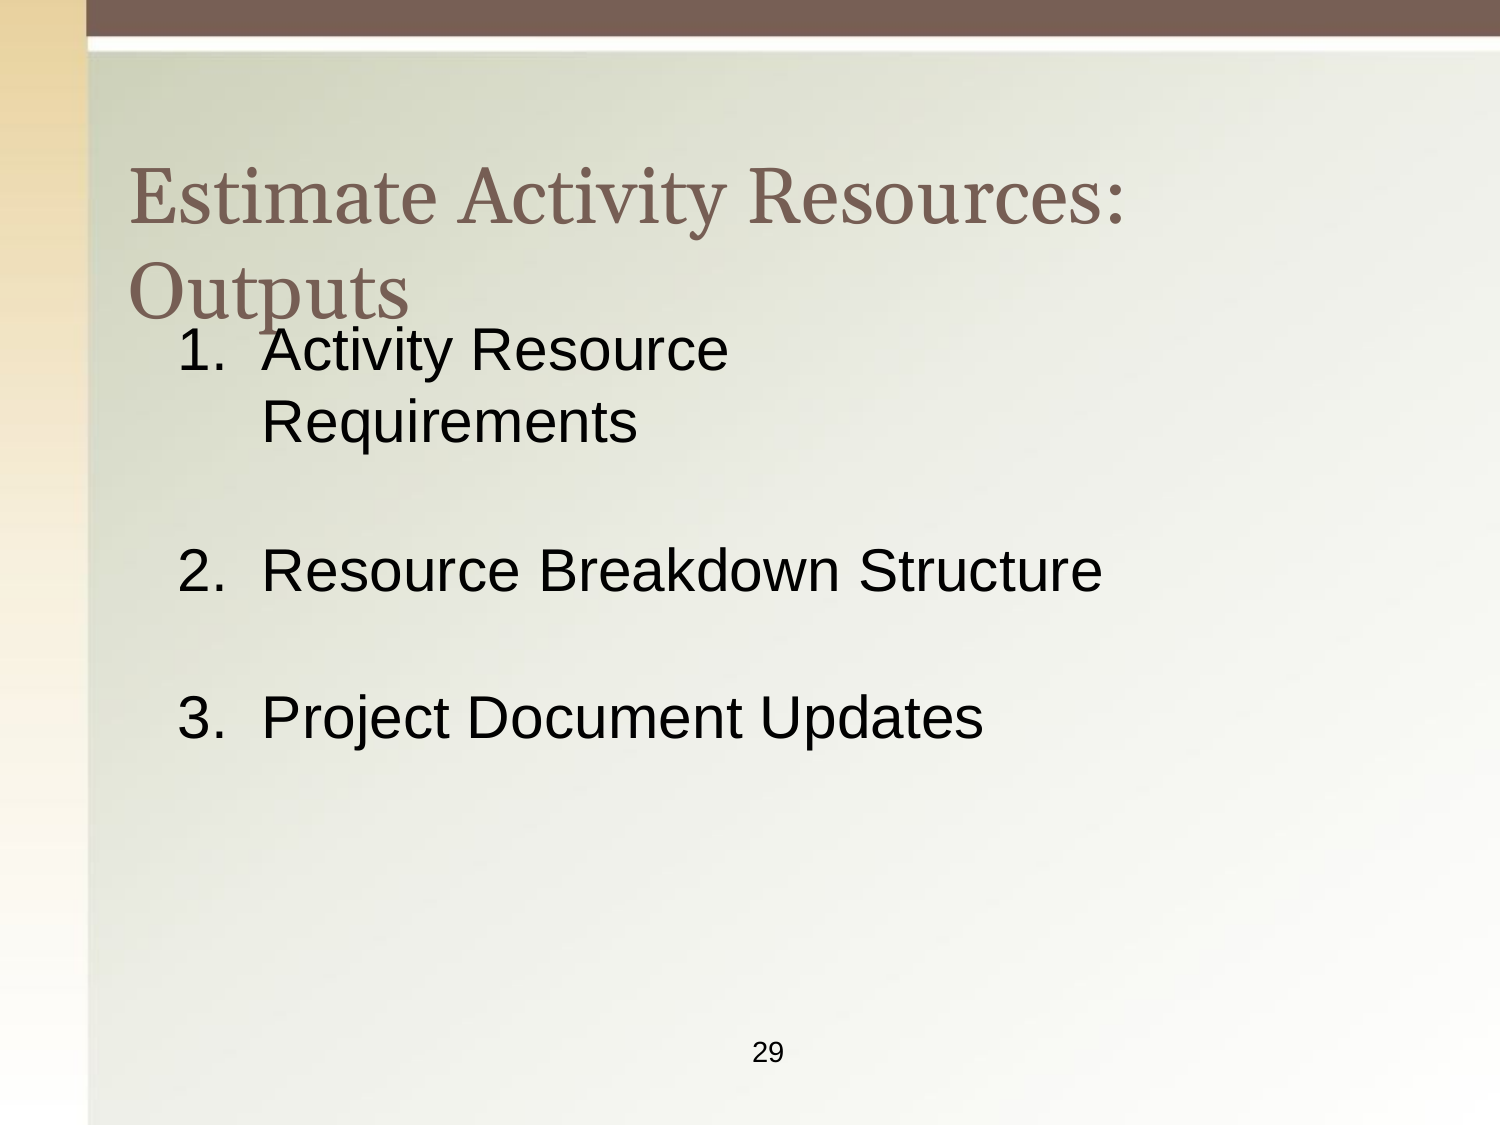

# Estimate Activity Resources: Outputs
Activity Resource Requirements

Resource Breakdown Structure

Project Document Updates
29